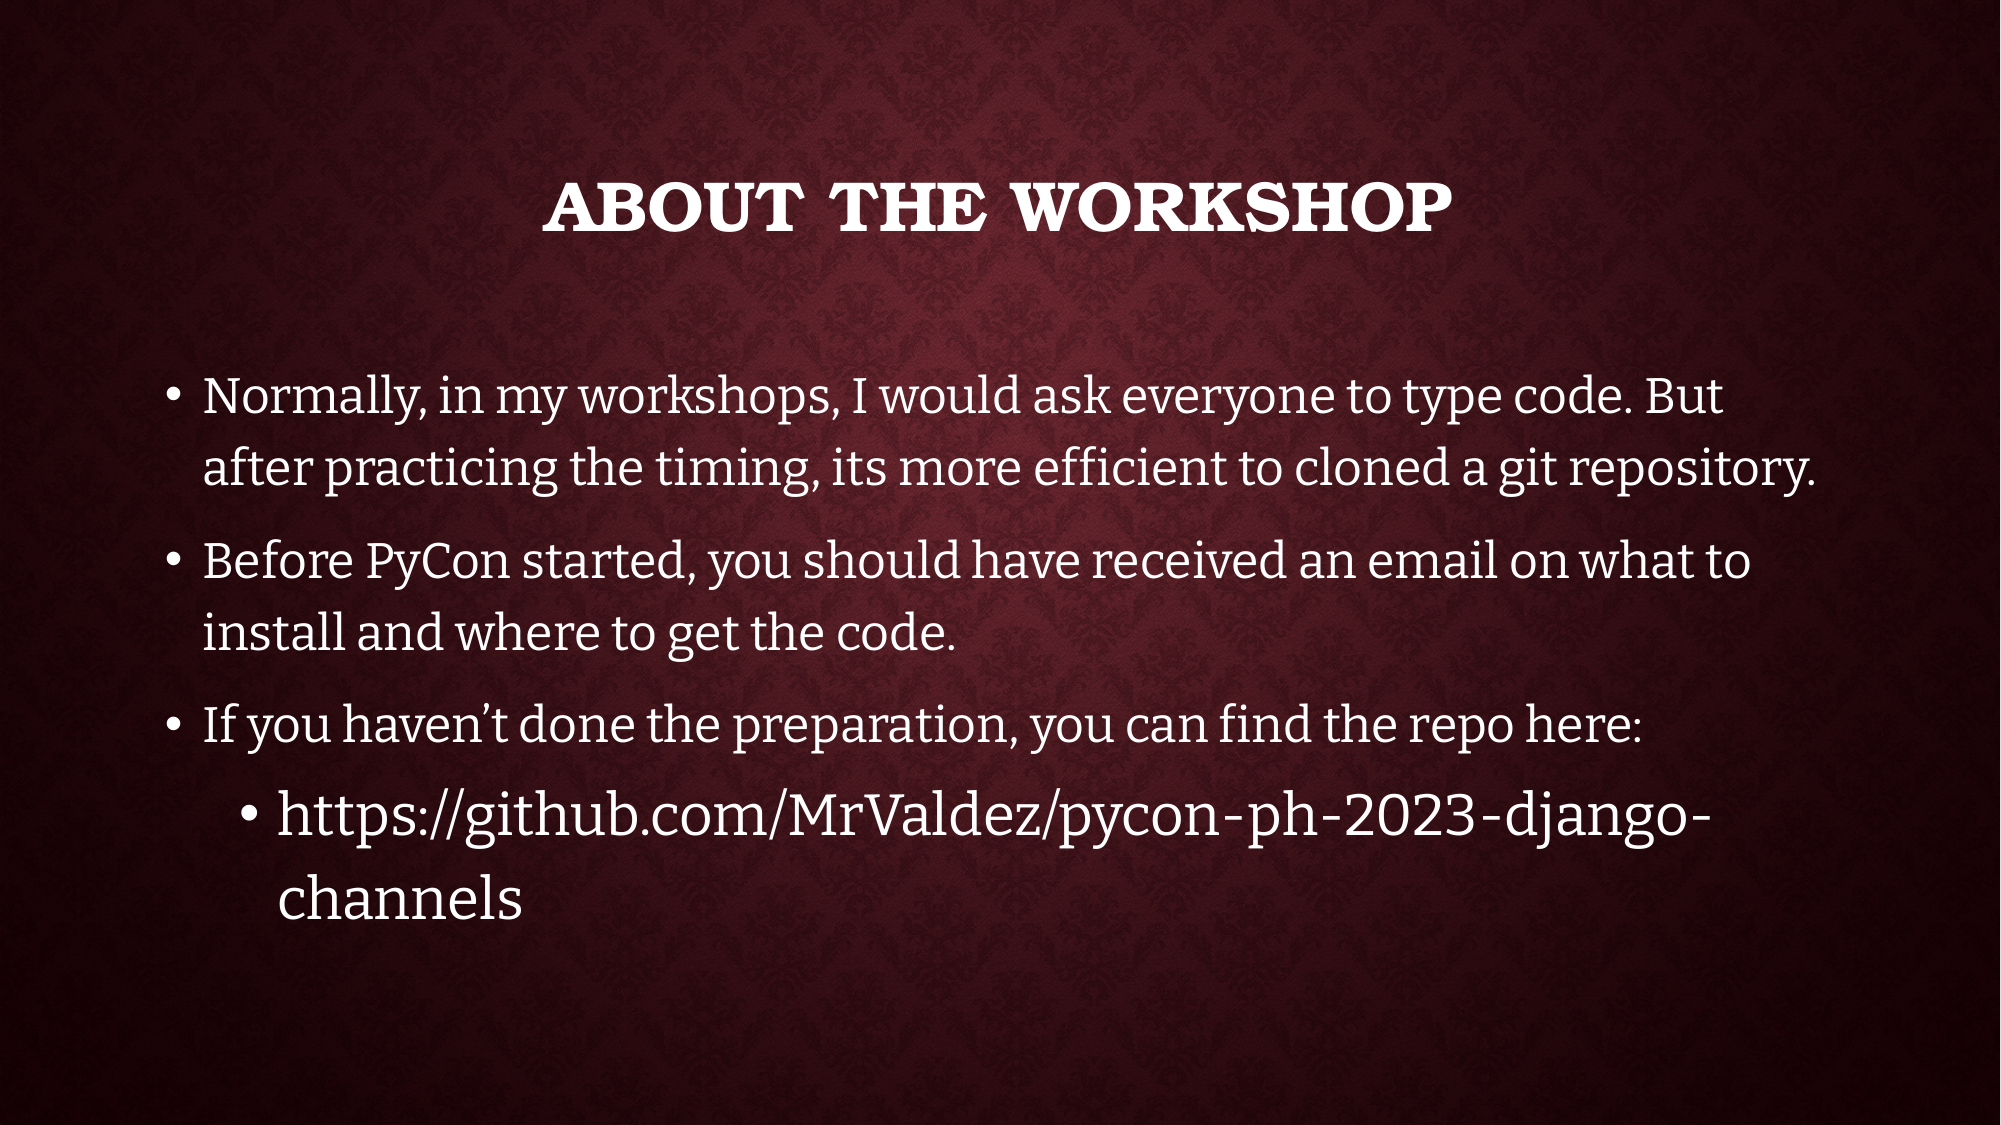

# About the workshop
Normally, in my workshops, I would ask everyone to type code. But after practicing the timing, its more efficient to cloned a git repository.
Before PyCon started, you should have received an email on what to install and where to get the code.
If you haven’t done the preparation, you can find the repo here:
https://github.com/MrValdez/pycon-ph-2023-django-channels